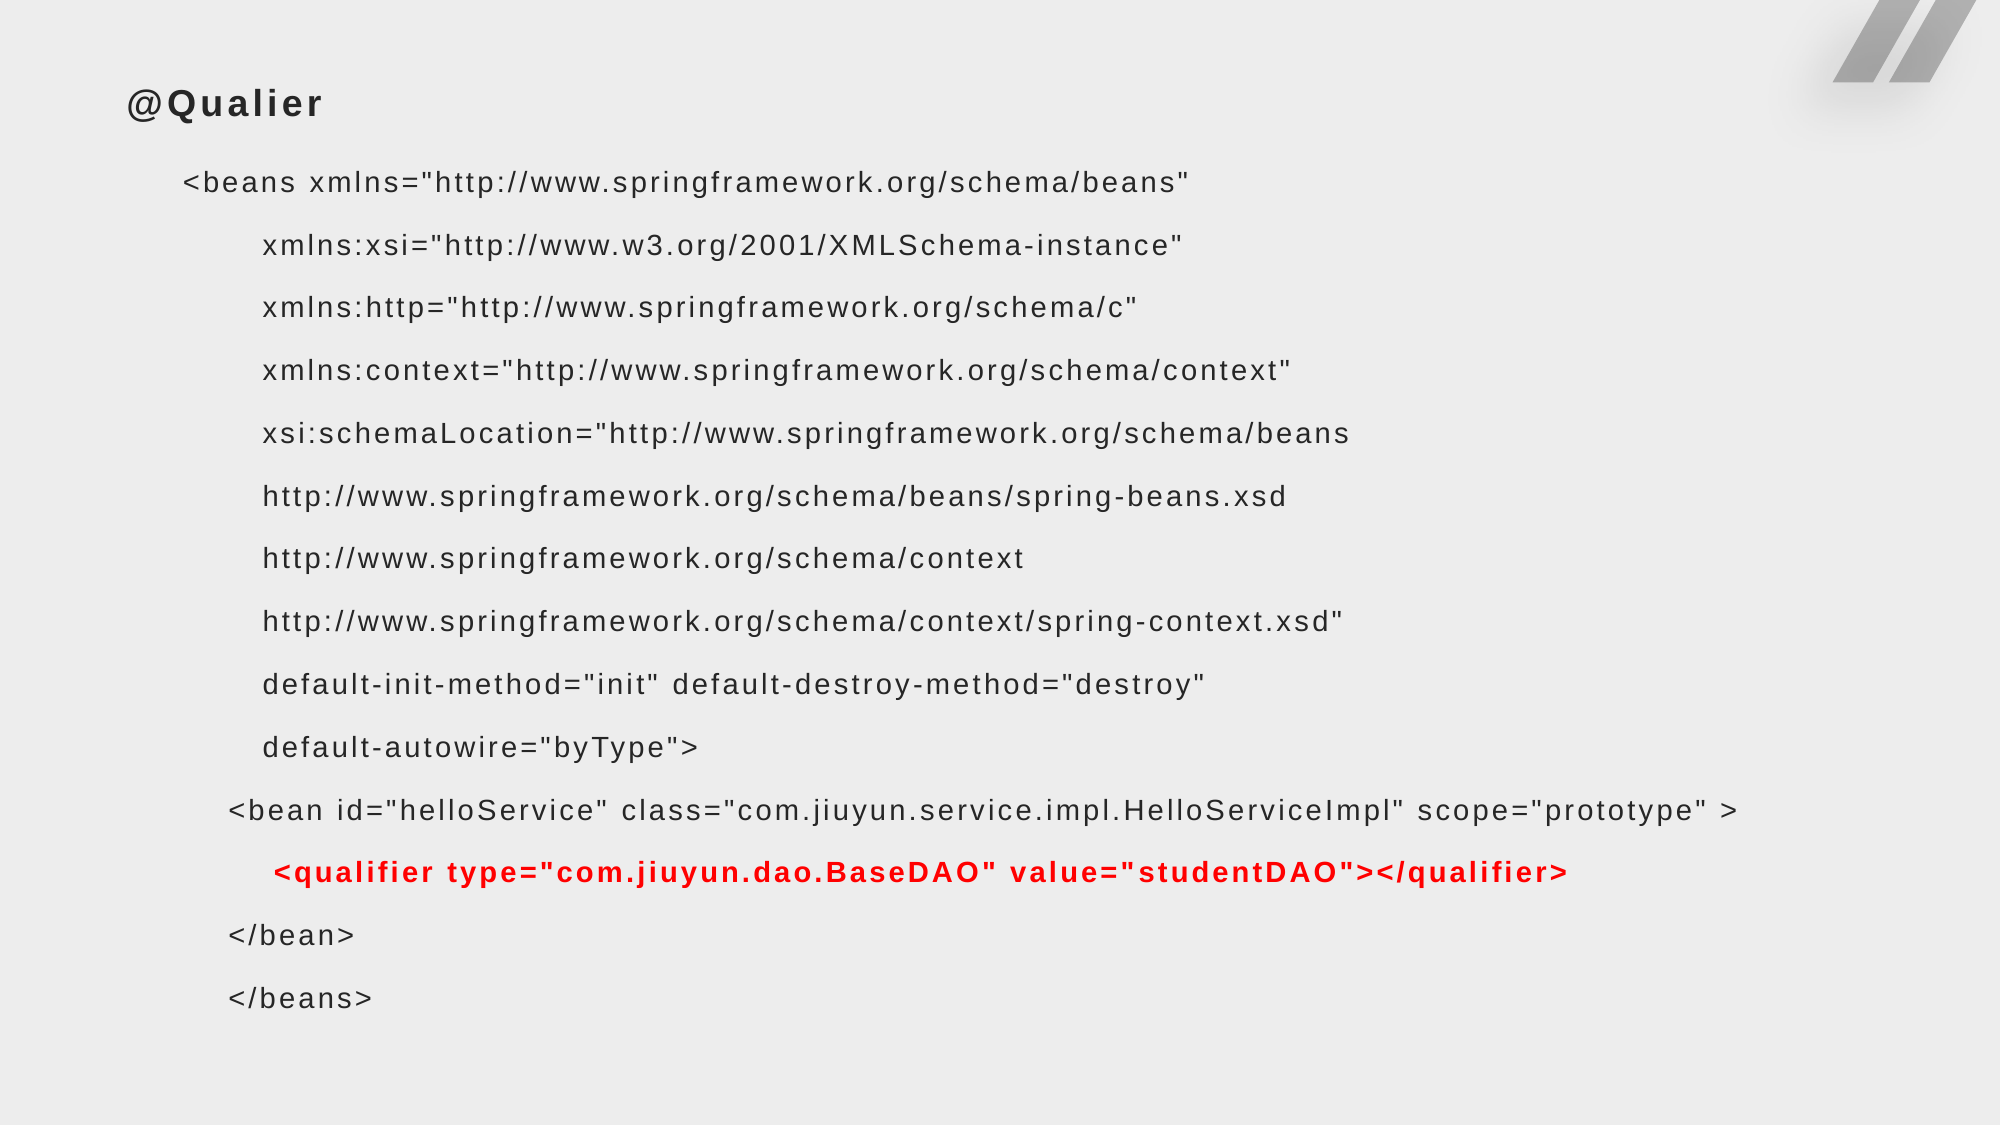

# @Qualier
<beans xmlns="http://www.springframework.org/schema/beans"
       xmlns:xsi="http://www.w3.org/2001/XMLSchema-instance"
       xmlns:http="http://www.springframework.org/schema/c"
       xmlns:context="http://www.springframework.org/schema/context"
       xsi:schemaLocation="http://www.springframework.org/schema/beans
       http://www.springframework.org/schema/beans/spring-beans.xsd
       http://www.springframework.org/schema/context
       http://www.springframework.org/schema/context/spring-context.xsd"
       default-init-method="init" default-destroy-method="destroy"
       default-autowire="byType">
    <bean id="helloService" class="com.jiuyun.service.impl.HelloServiceImpl" scope="prototype" >
        <qualifier type="com.jiuyun.dao.BaseDAO" value="studentDAO"></qualifier>
    </bean>
    </beans>